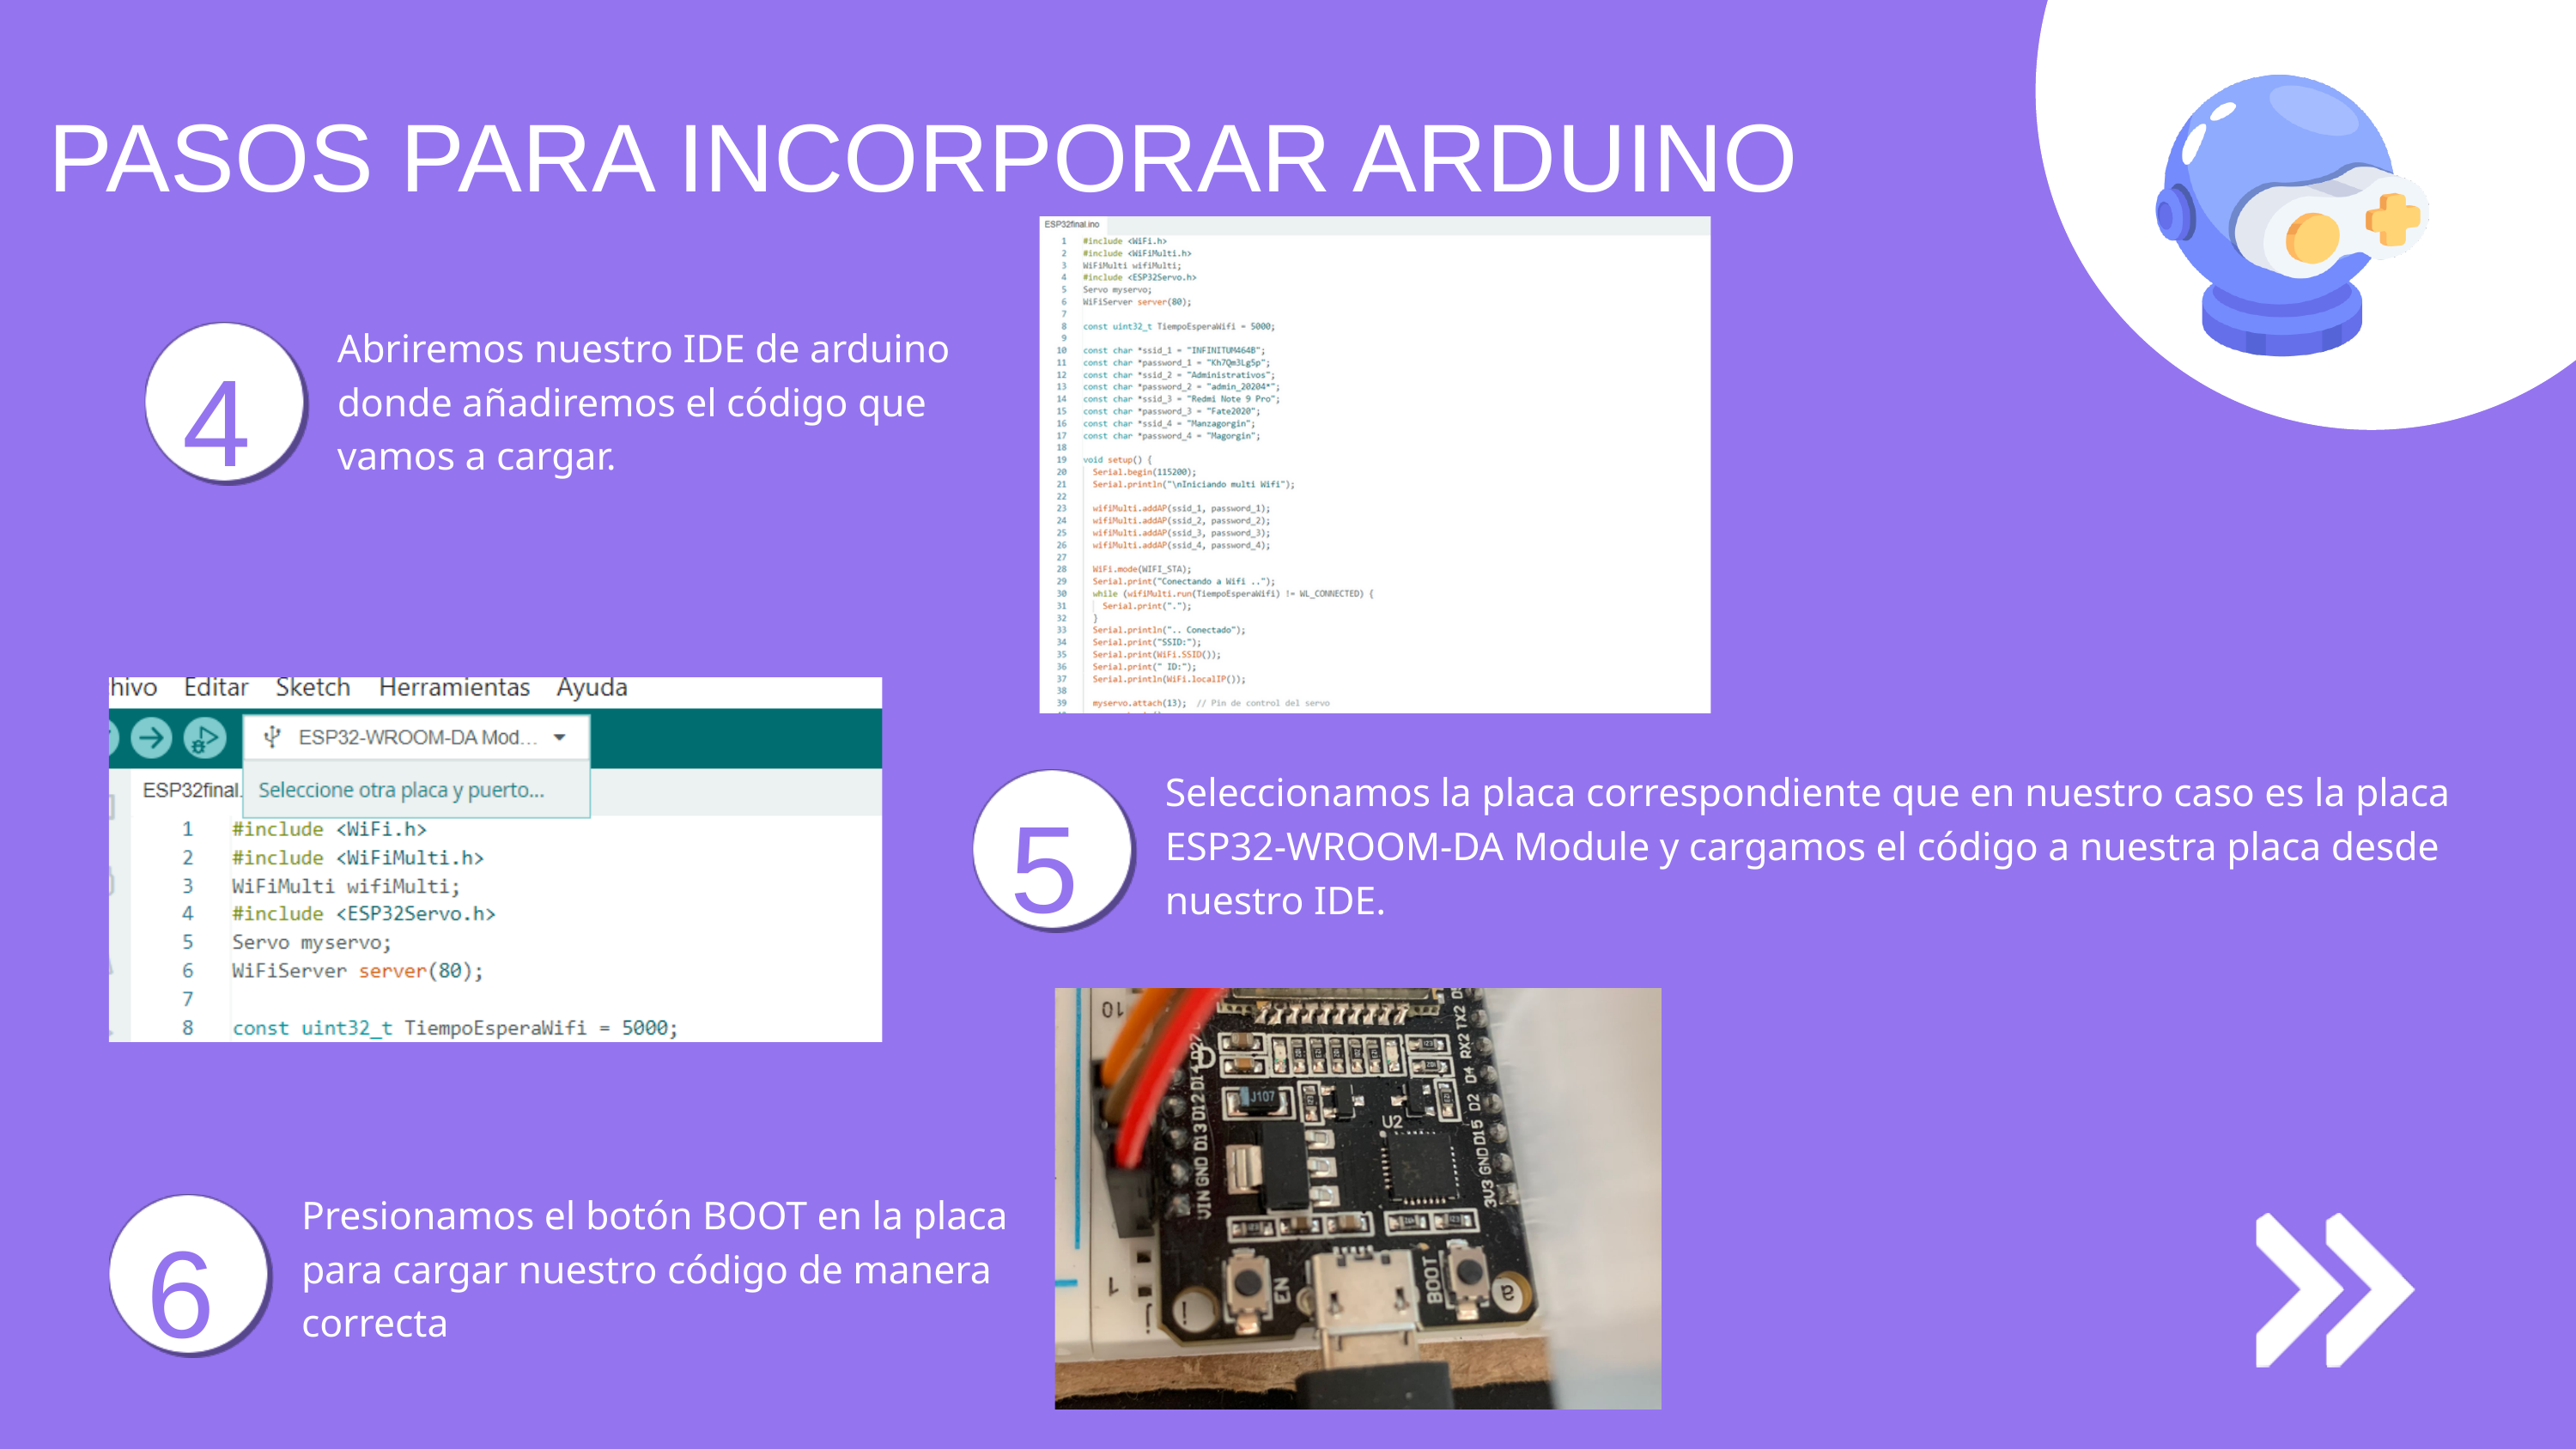

PASOS PARA INCORPORAR ARDUINO

Abriremos nuestro IDE de arduino donde añadiremos el código que vamos a cargar.
4

Seleccionamos la placa correspondiente que en nuestro caso es la placa ESP32-WROOM-DA Module y cargamos el código a nuestra placa desde nuestro IDE.
5

Presionamos el botón BOOT en la placa para cargar nuestro código de manera correcta
6